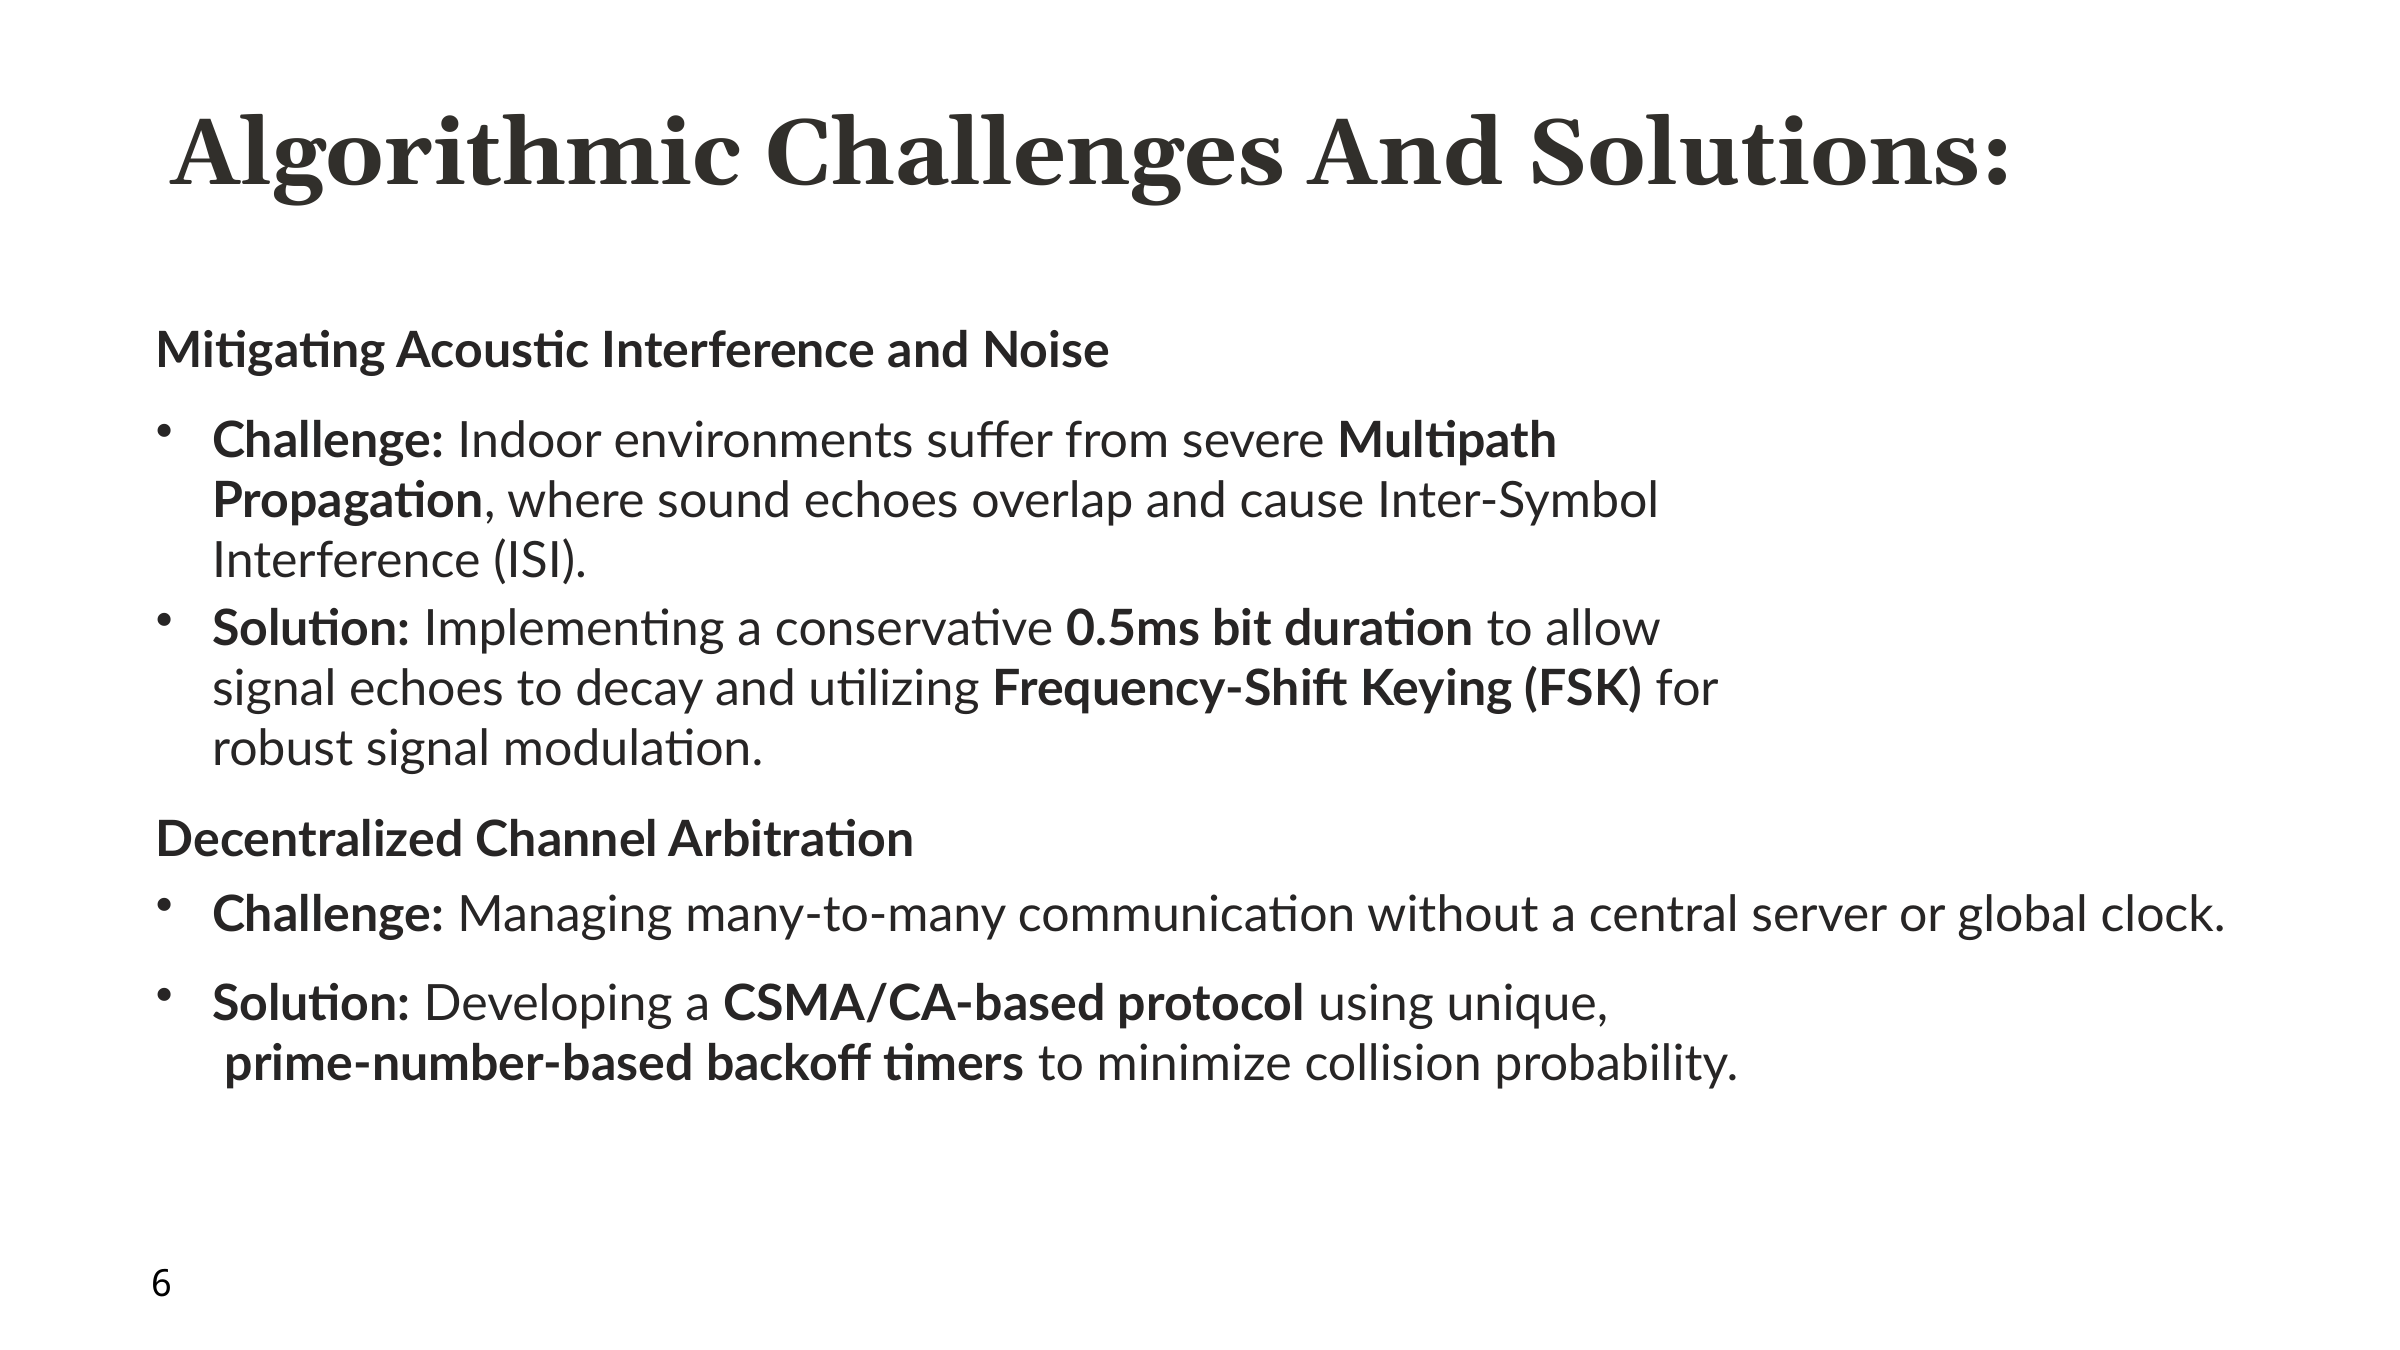

Algorithmic Challenges And Solutions:
Mitigating Acoustic Interference and Noise
Challenge: Indoor environments suffer from severe Multipath Propagation, where sound echoes overlap and cause Inter-Symbol Interference (ISI).
Solution: Implementing a conservative 0.5ms bit duration to allow signal echoes to decay and utilizing Frequency-Shift Keying (FSK) for robust signal modulation.
Decentralized Channel Arbitration
Challenge: Managing many-to-many communication without a central server or global clock.
Solution: Developing a CSMA/CA-based protocol using unique,
 prime-number-based backoff timers to minimize collision probability.